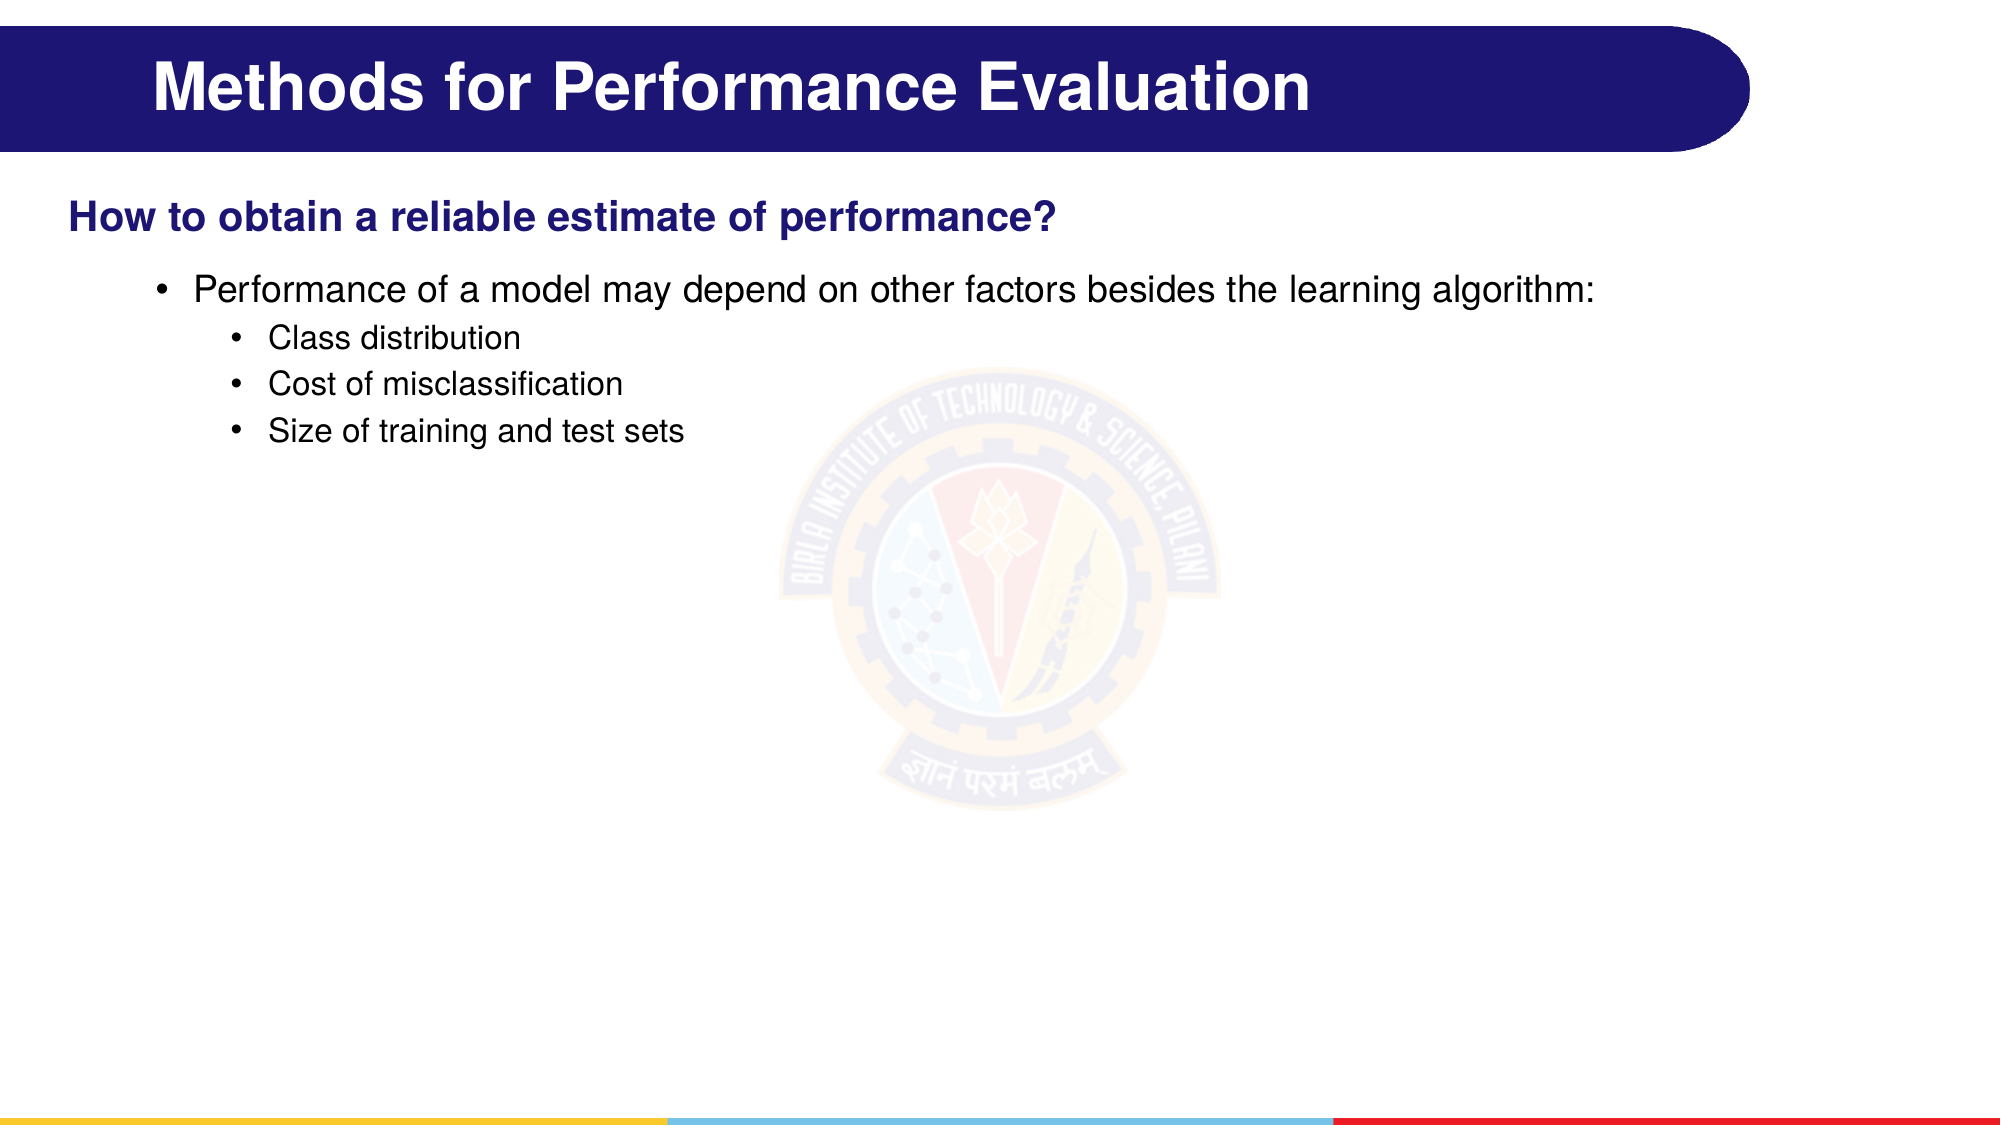

# Methods for Performance Evaluation
How to obtain a reliable estimate of performance?

Performance of a model may depend on other factors besides the learning algorithm:
Class distribution
Cost of misclassification
Size of training and test sets